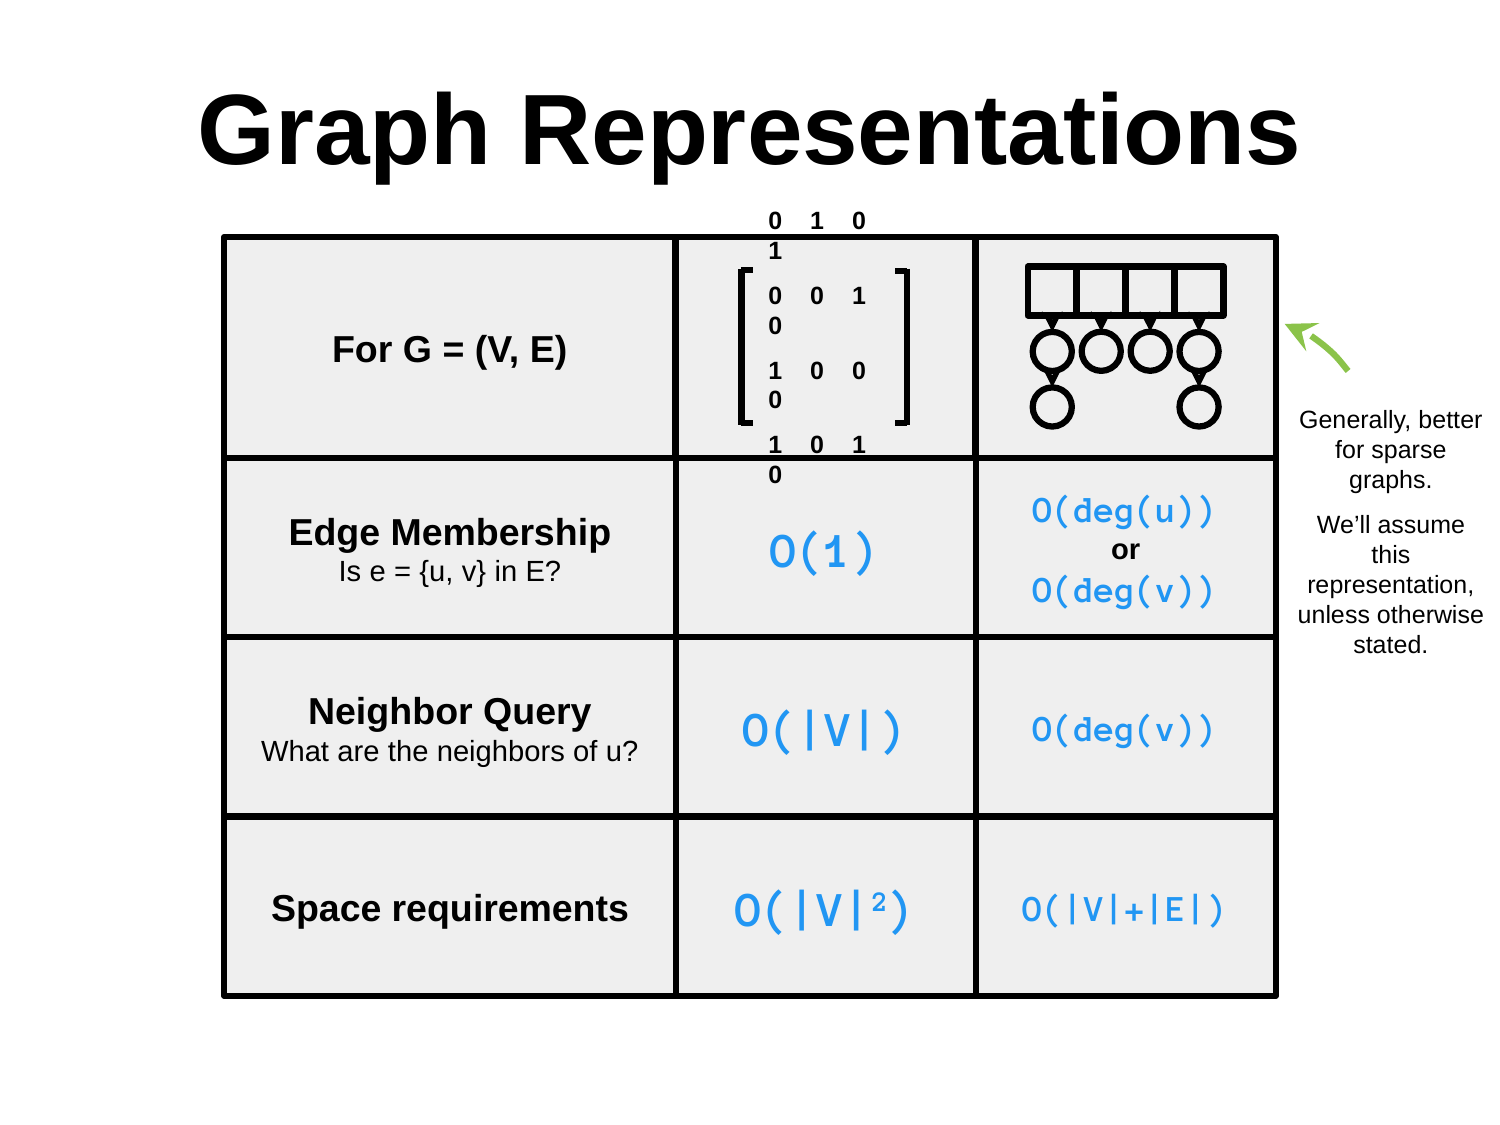

Graph Representations

For G = (V, E)

0    1    0    1

0    0    1    0

1    0    0    0

1    0    1    0

Generally, better for sparse graphs.

We’ll assume this representation, unless otherwise stated.

Edge Membership
Is e = {u, v} in E?
O(1)
O(deg(u))
or
O(deg(v))
Neighbor Query
What are the neighbors of u?
O(|V|)
O(deg(v))
Space requirements
O(|V|2)
O(|V|+|E|)